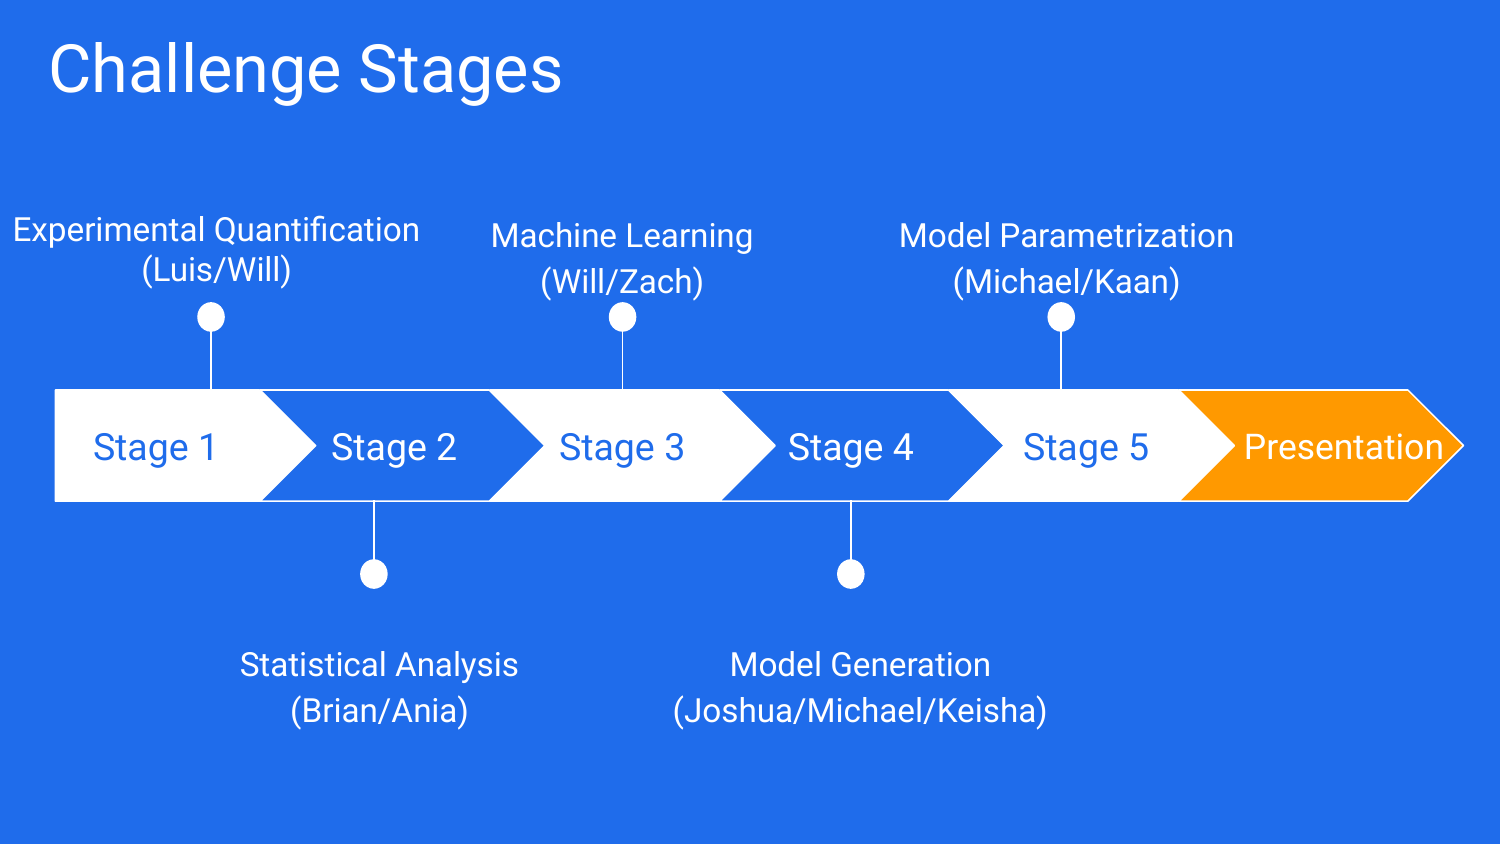

Challenge Stages
Machine Learning
(Will/Zach)
Experimental Quantification
(Luis/Will)
Model Parametrization
(Michael/Kaan)

Stage 1
Stage 2
Stage 3
Stage 4
Stage 5
Presentation

Statistical Analysis
(Brian/Ania)
Model Generation
(Joshua/Michael/Keisha)